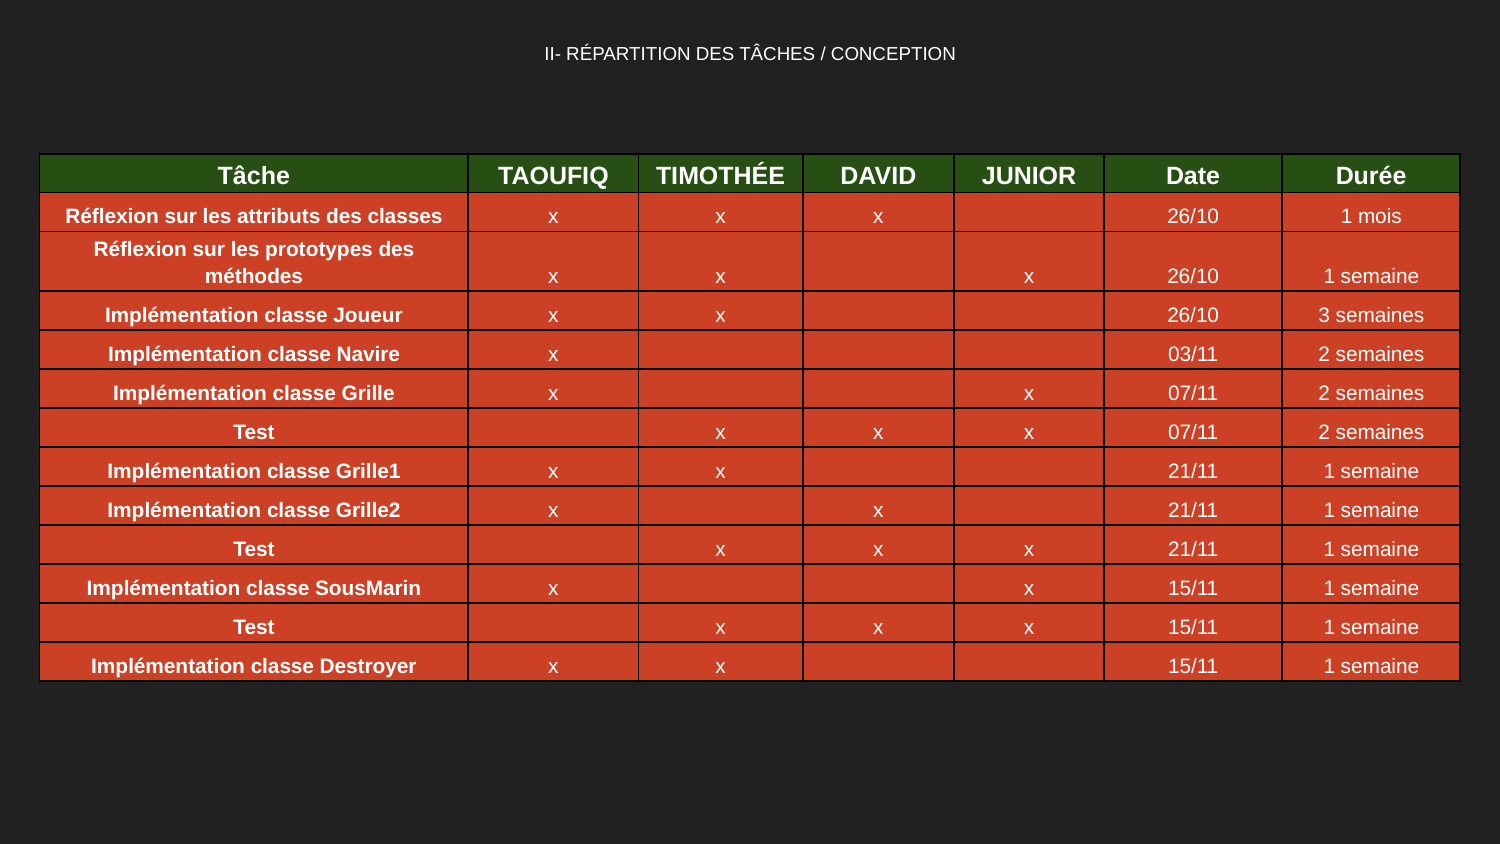

# II- RÉPARTITION DES TÂCHES / CONCEPTION
| Tâche | TAOUFIQ | TIMOTHÉE | DAVID | JUNIOR | Date | Durée |
| --- | --- | --- | --- | --- | --- | --- |
| Réflexion sur les attributs des classes | x | x | x |  | 26/10 | 1 mois |
| Réflexion sur les prototypes des méthodes | x | x |  | x | 26/10 | 1 semaine |
| Implémentation classe Joueur | x | x |  |  | 26/10 | 3 semaines |
| Implémentation classe Navire | x |  |  |  | 03/11 | 2 semaines |
| Implémentation classe Grille | x |  |  | x | 07/11 | 2 semaines |
| Test |  | x | x | x | 07/11 | 2 semaines |
| Implémentation classe Grille1 | x | x |  |  | 21/11 | 1 semaine |
| Implémentation classe Grille2 | x |  | x |  | 21/11 | 1 semaine |
| Test |  | x | x | x | 21/11 | 1 semaine |
| Implémentation classe SousMarin | x |  |  | x | 15/11 | 1 semaine |
| Test |  | x | x | x | 15/11 | 1 semaine |
| Implémentation classe Destroyer | x | x |  |  | 15/11 | 1 semaine |
5